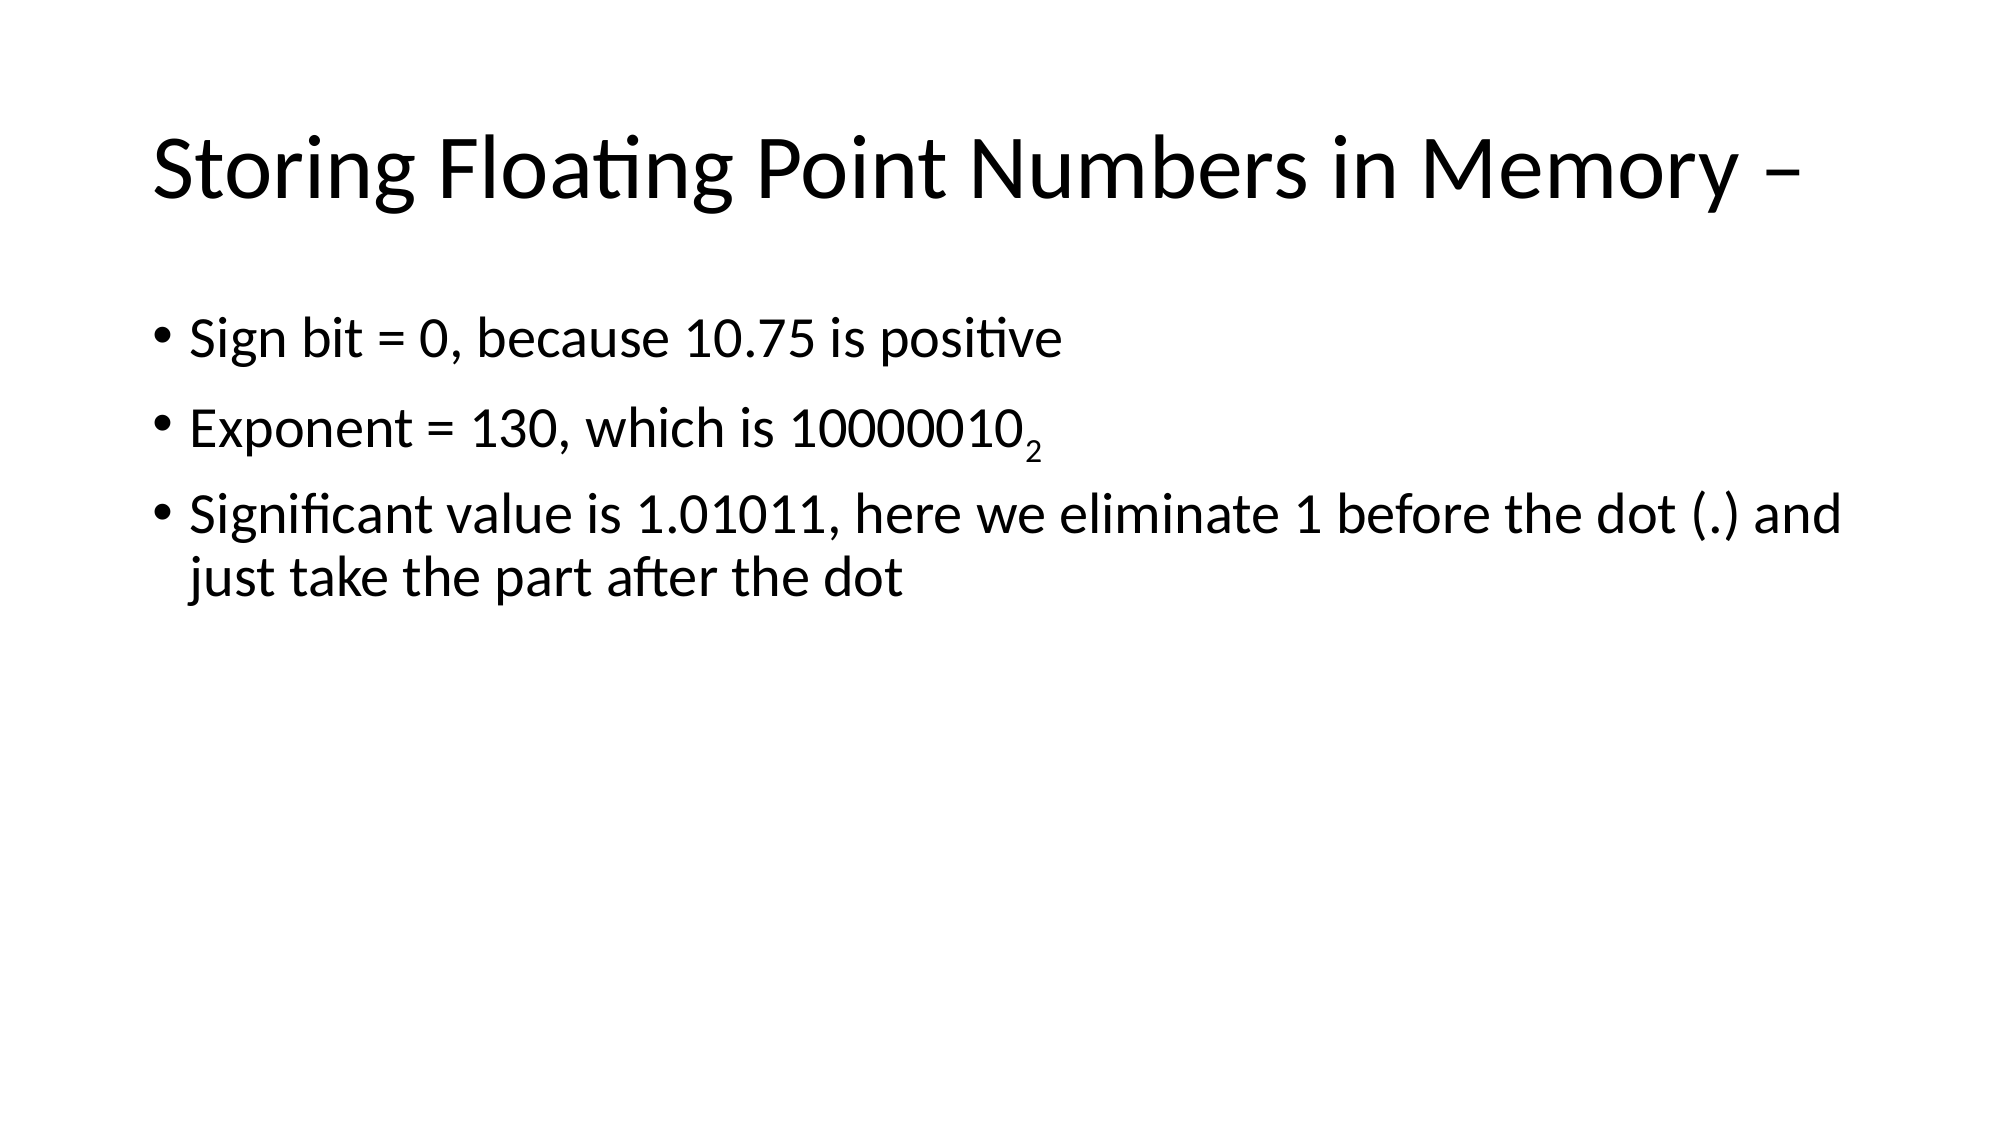

# Storing Floating Point Numbers in Memory –
Sign bit = 0, because 10.75 is positive
Exponent = 130, which is 100000102
Significant value is 1.01011, here we eliminate 1 before the dot (.) and just take the part after the dot